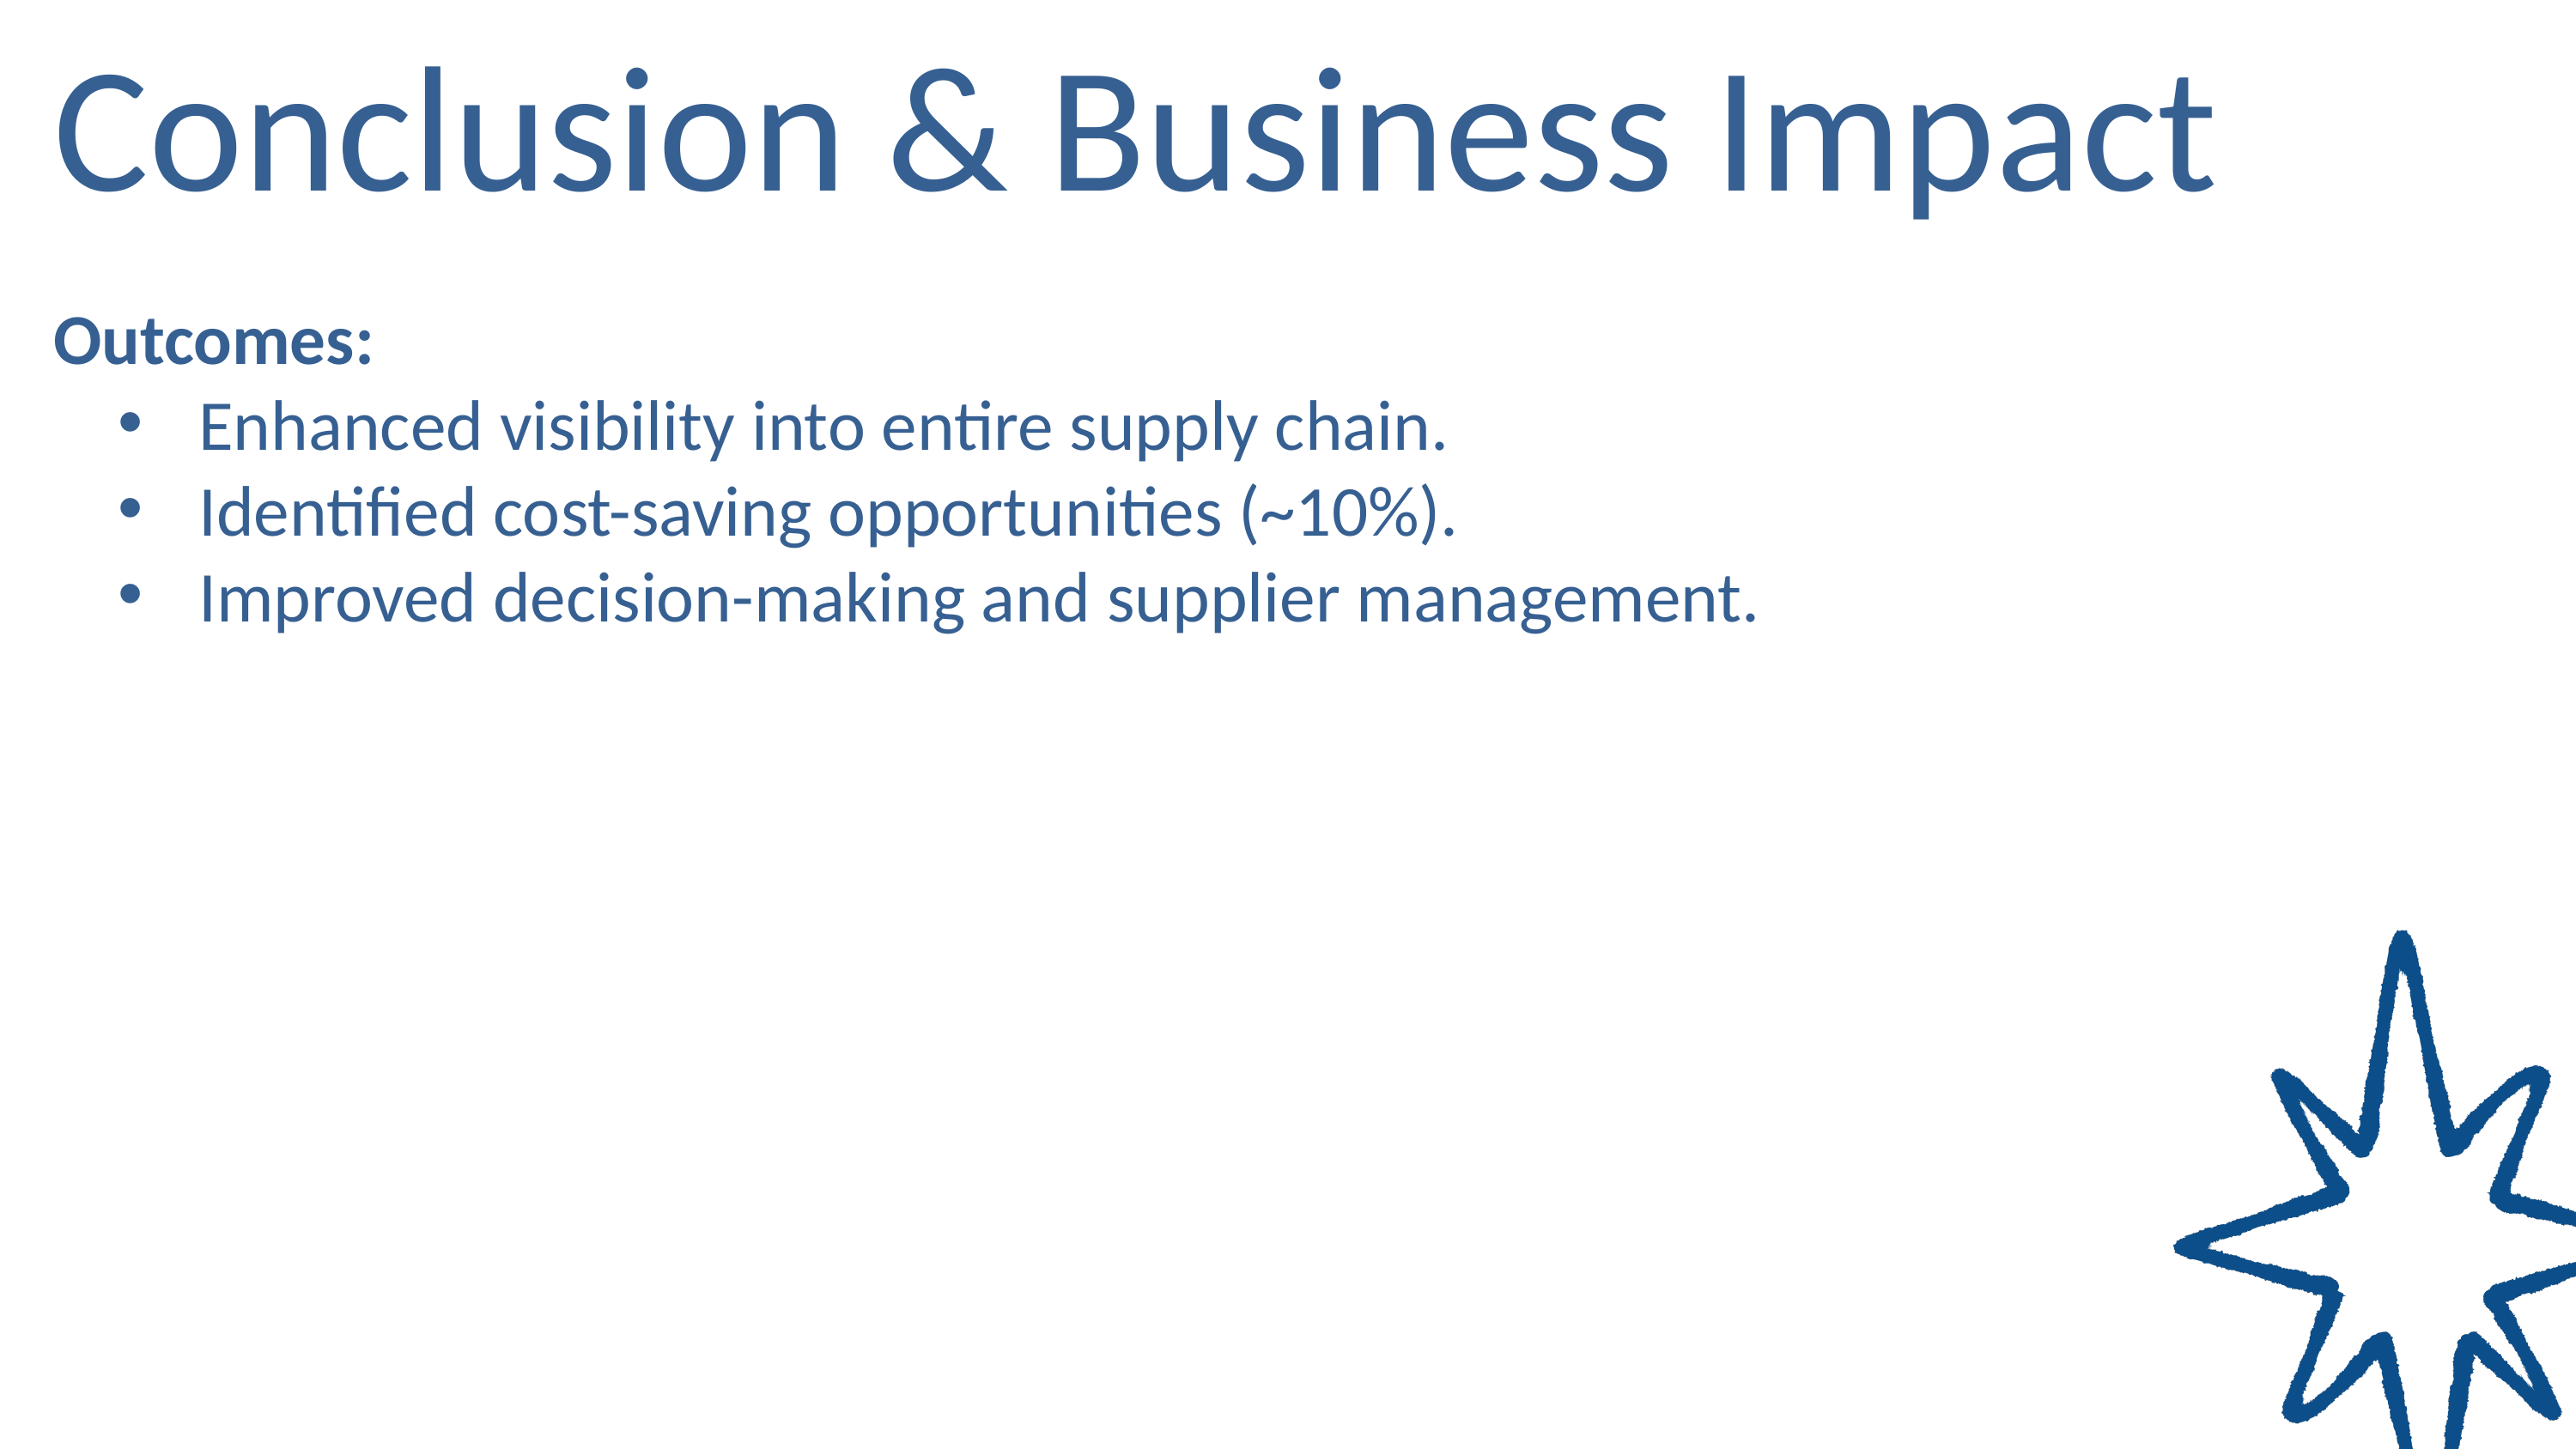

Conclusion & Business Impact
Outcomes:
Enhanced visibility into entire supply chain.
Identified cost-saving opportunities (~10%).
Improved decision-making and supplier management.